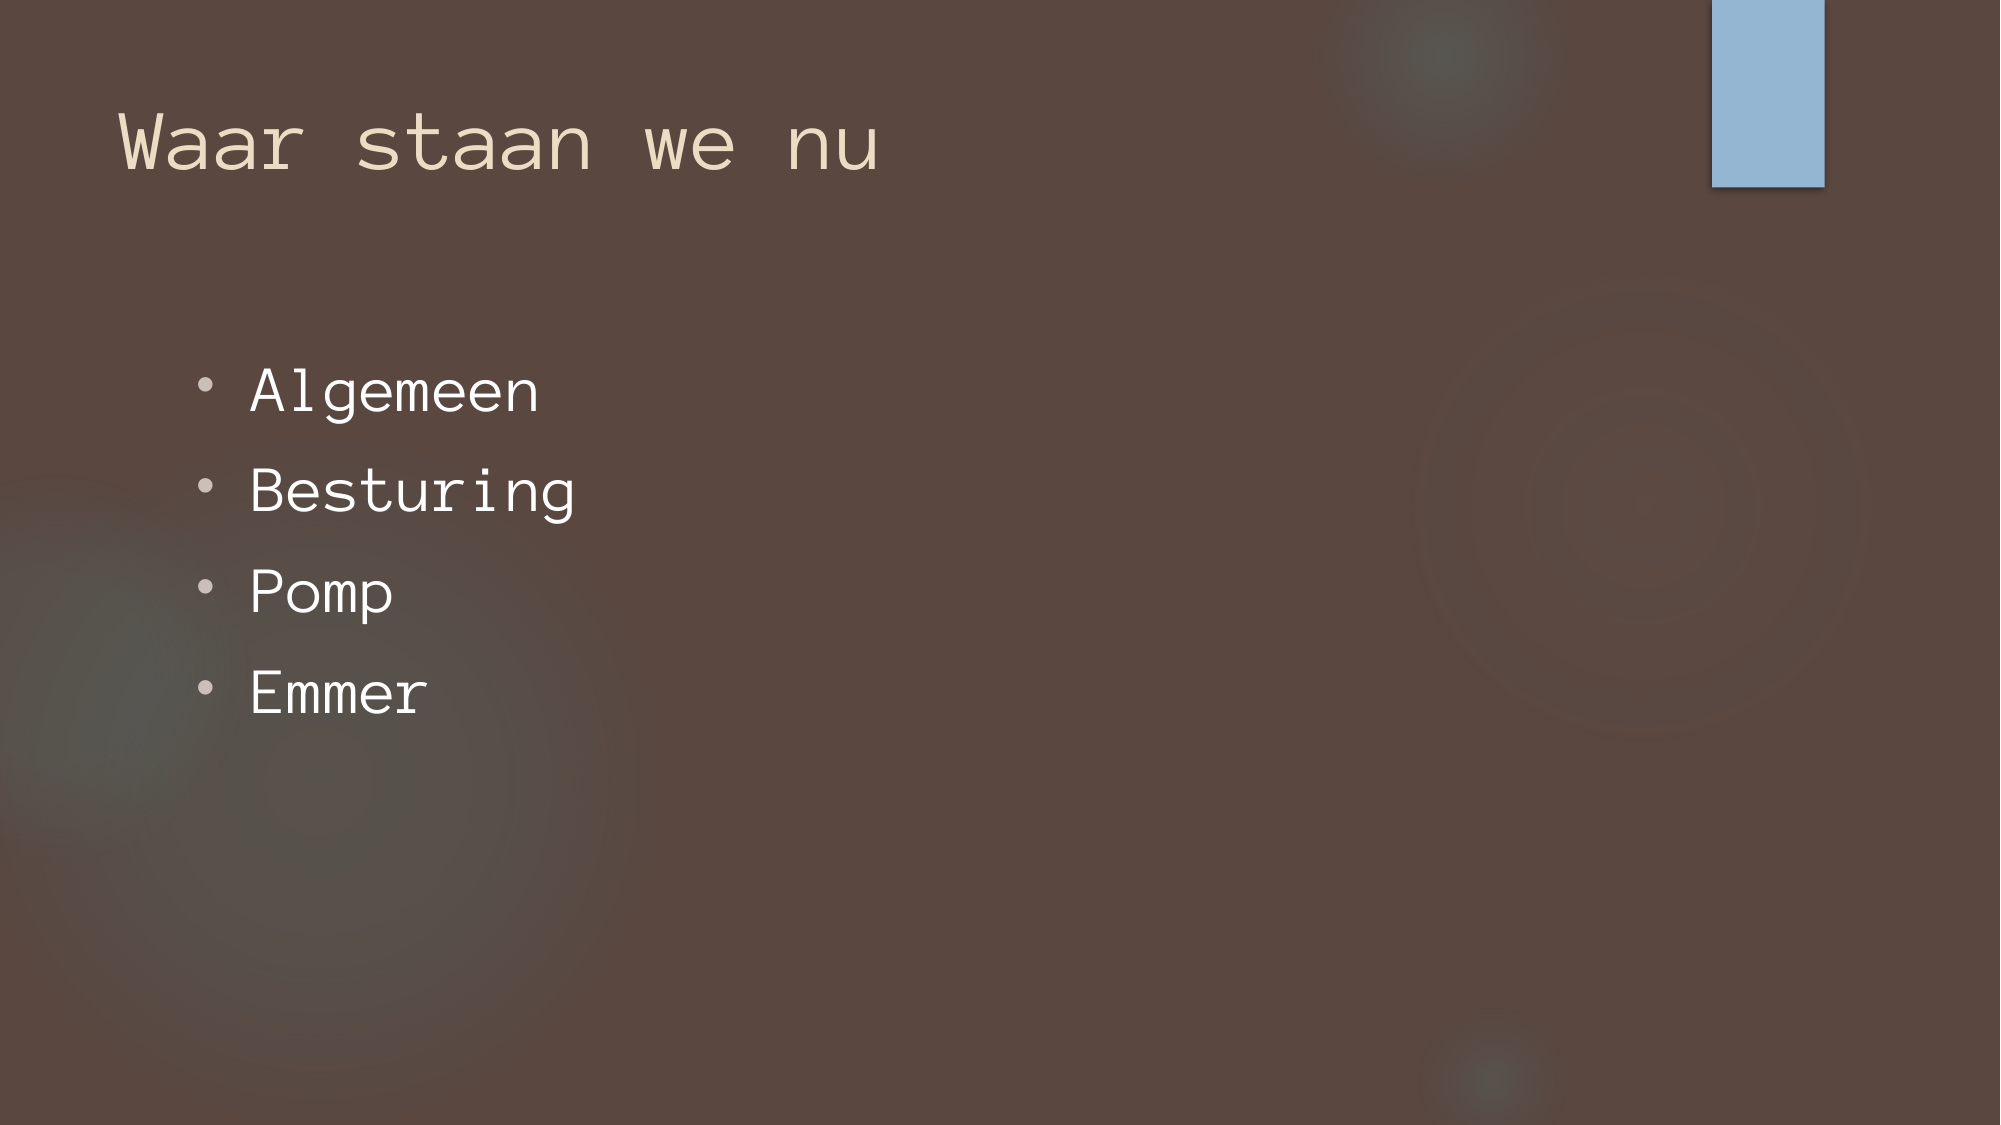

# Waar staan we nu
Algemeen
Besturing
Pomp
Emmer